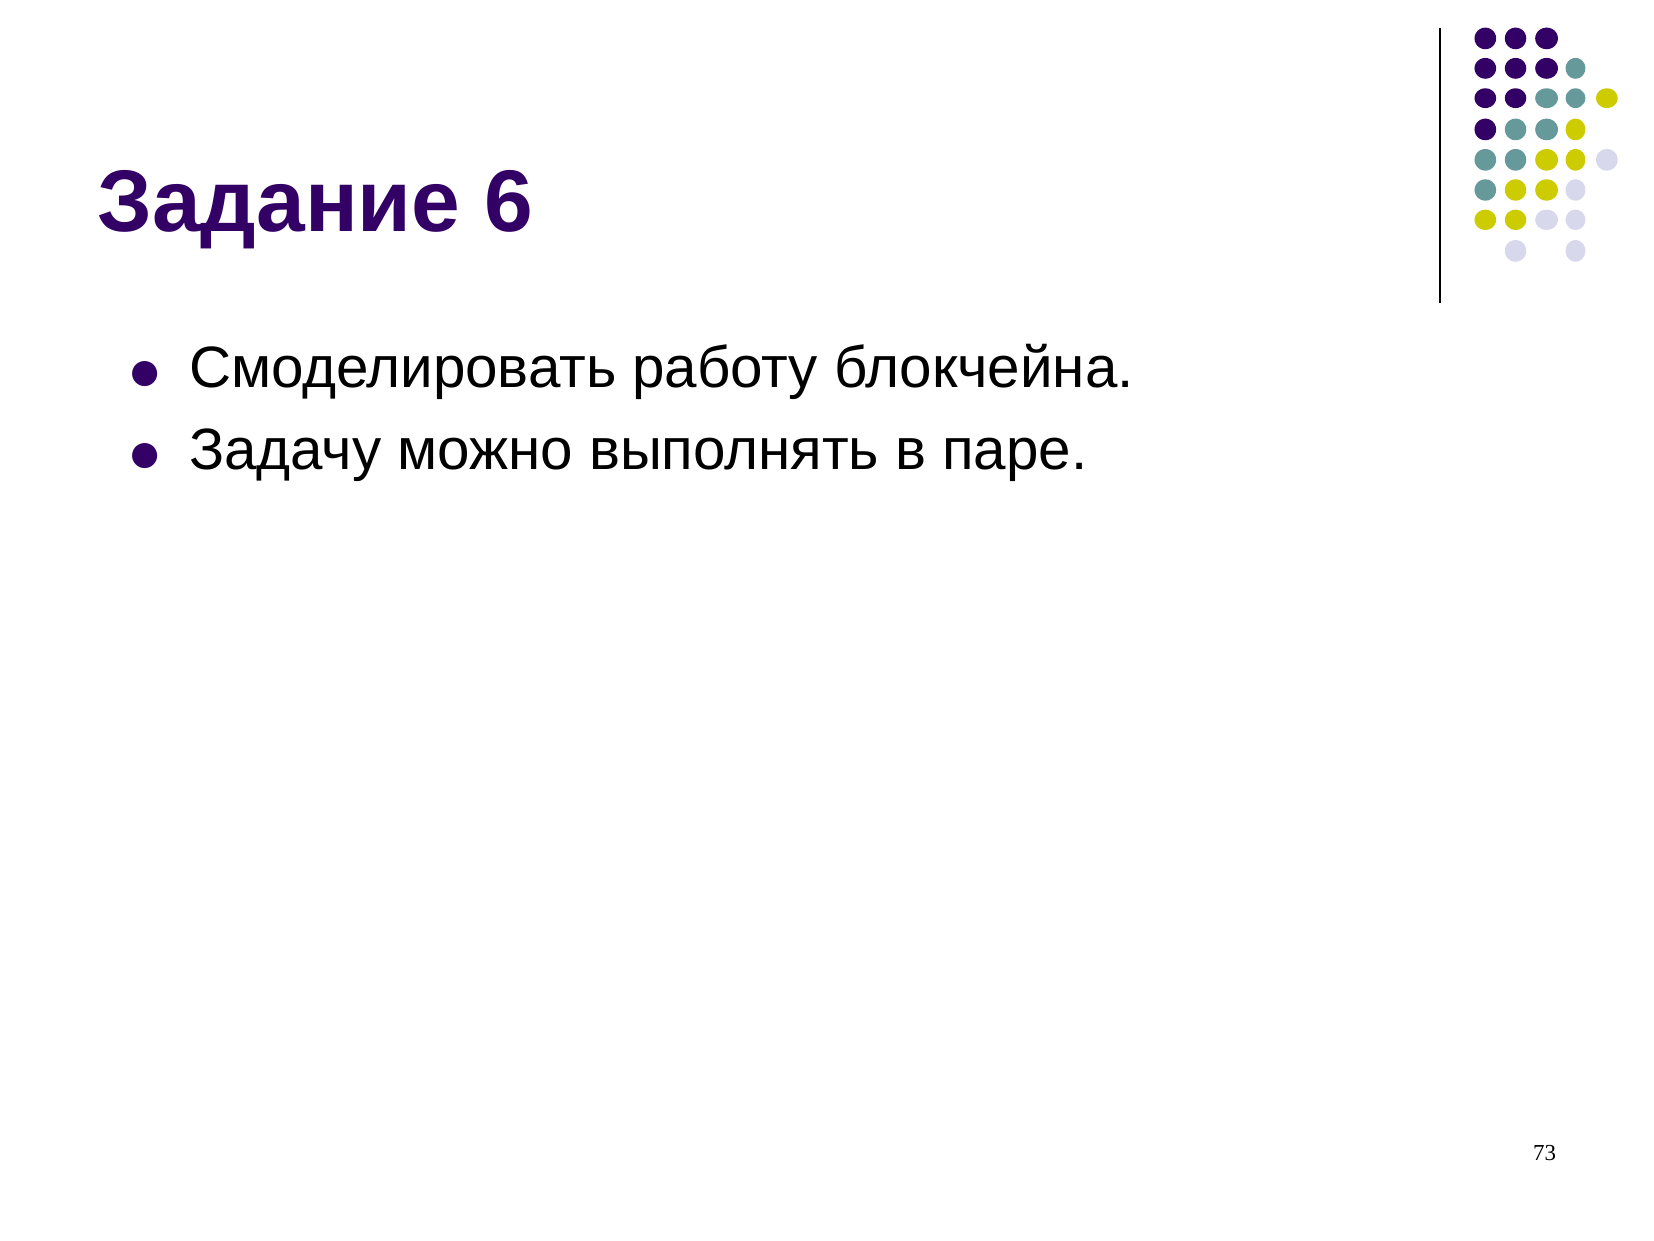

# Задание 6
Смоделировать работу блокчейна.
Задачу можно выполнять в паре.
73